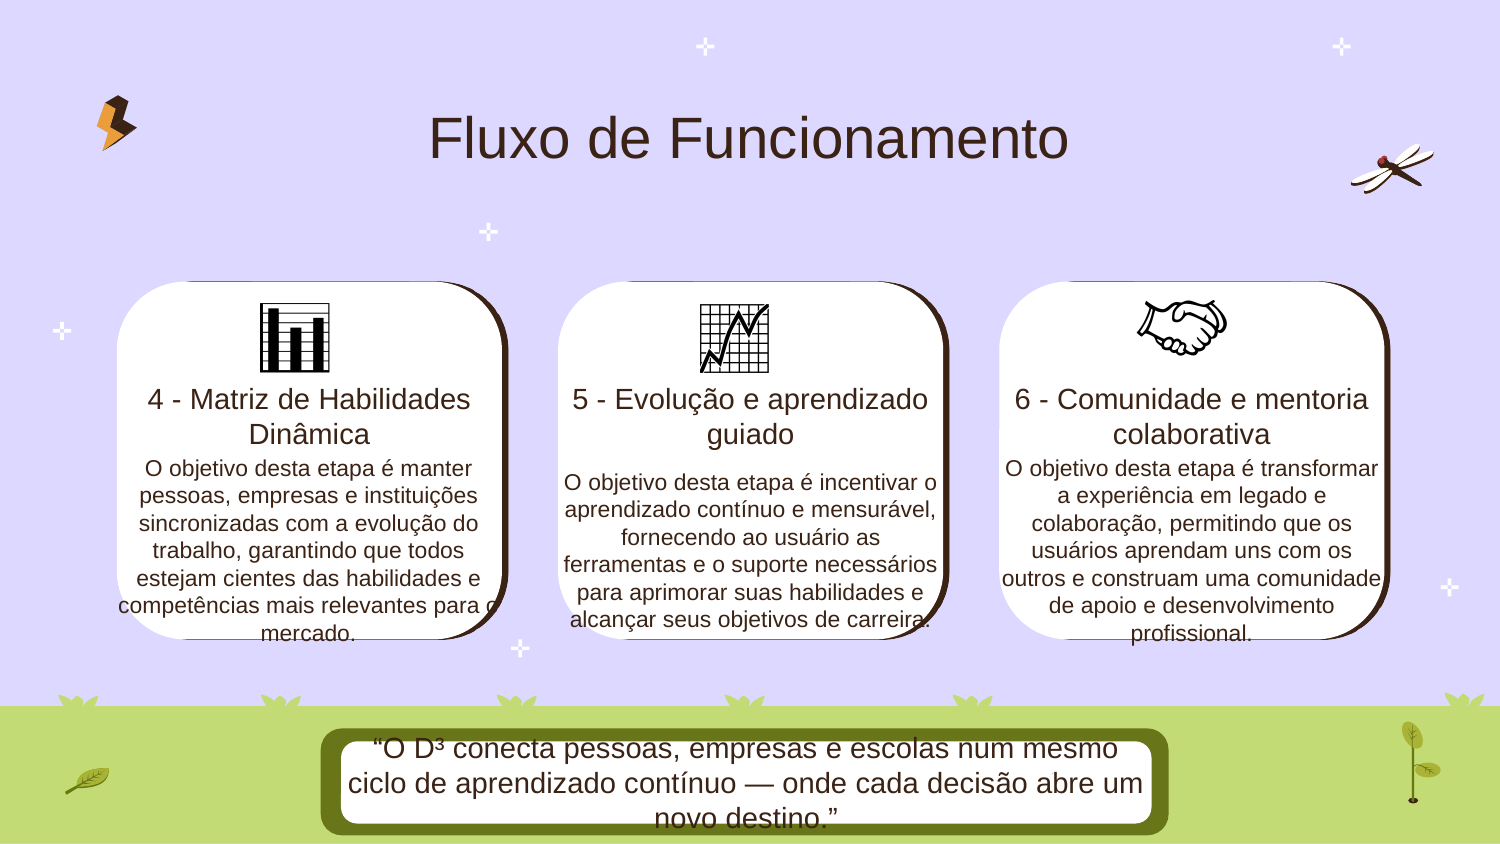

# Fluxo de Funcionamento

🤝
📊
📈

4 - Matriz de Habilidades Dinâmica
5 - Evolução e aprendizado guiado
6 - Comunidade e mentoria colaborativa
O objetivo desta etapa é manter pessoas, empresas e instituições sincronizadas com a evolução do trabalho, garantindo que todos estejam cientes das habilidades e competências mais relevantes para o mercado.
O objetivo desta etapa é incentivar o aprendizado contínuo e mensurável, fornecendo ao usuário as ferramentas e o suporte necessários para aprimorar suas habilidades e alcançar seus objetivos de carreira.
O objetivo desta etapa é transformar a experiência em legado e colaboração, permitindo que os usuários aprendam uns com os outros e construam uma comunidade de apoio e desenvolvimento profissional.

“O D³ conecta pessoas, empresas e escolas num mesmo ciclo de aprendizado contínuo — onde cada decisão abre um novo destino.”